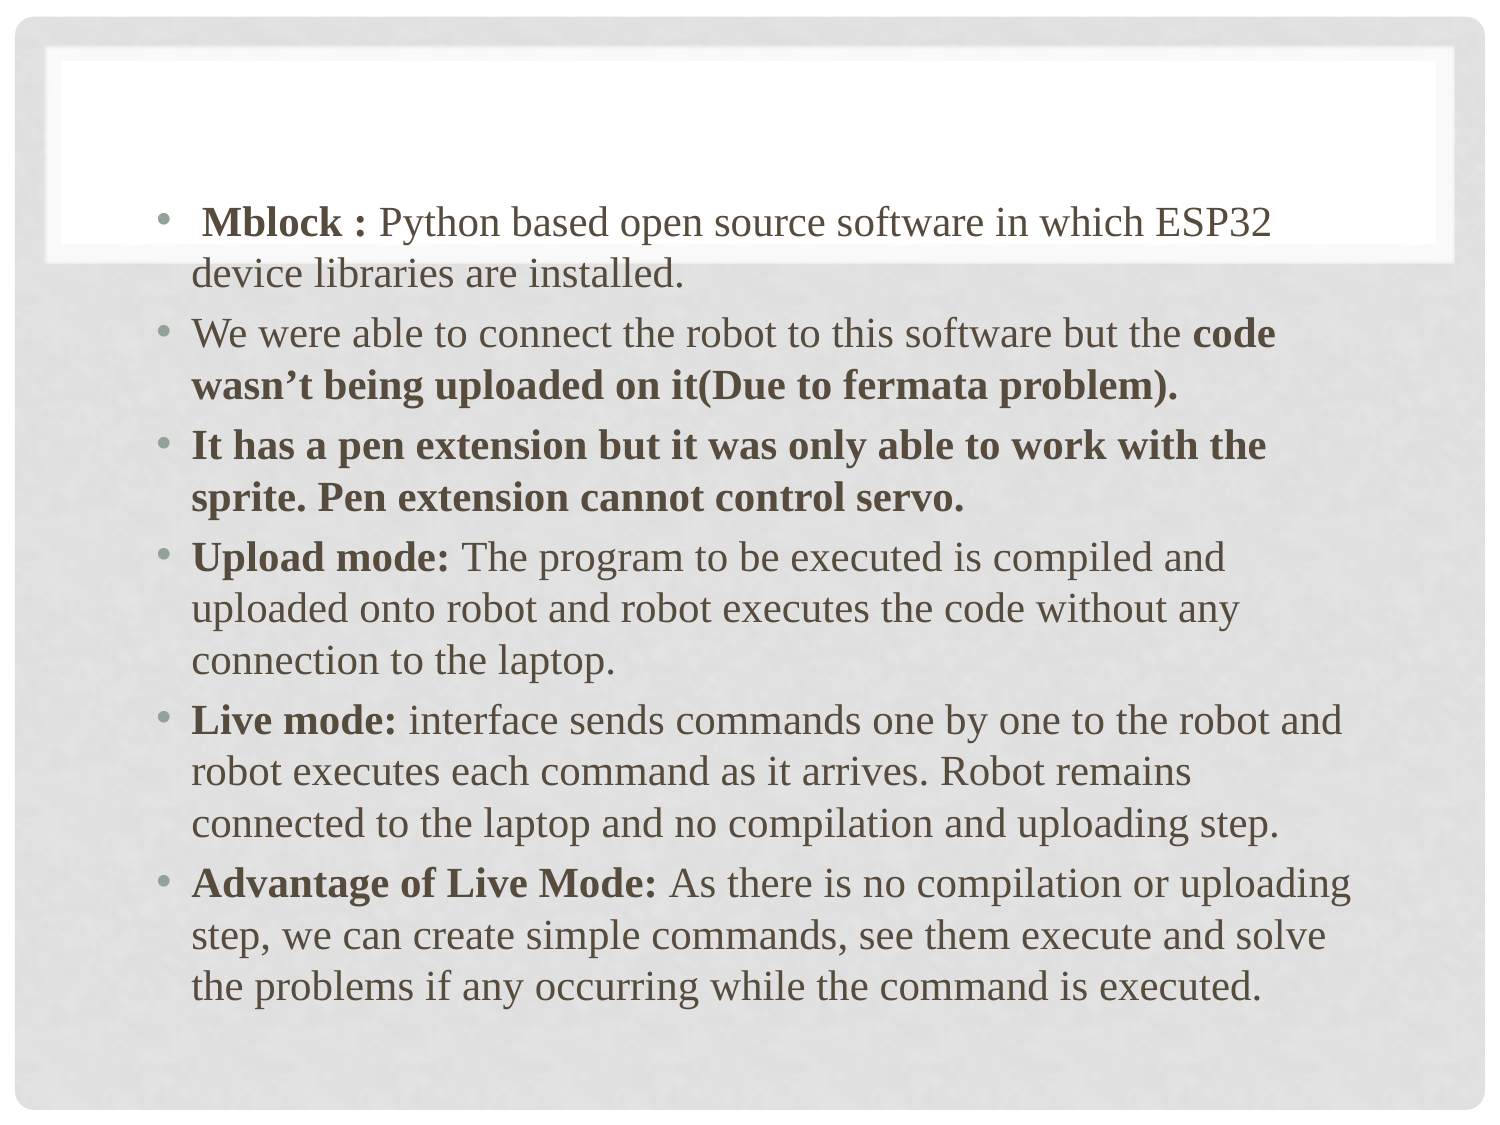

Mblock : Python based open source software in which ESP32 device libraries are installed.
We were able to connect the robot to this software but the code wasn’t being uploaded on it(Due to fermata problem).
It has a pen extension but it was only able to work with the sprite. Pen extension cannot control servo.
Upload mode: The program to be executed is compiled and uploaded onto robot and robot executes the code without any connection to the laptop.
Live mode: interface sends commands one by one to the robot and robot executes each command as it arrives. Robot remains connected to the laptop and no compilation and uploading step.
Advantage of Live Mode: As there is no compilation or uploading step, we can create simple commands, see them execute and solve the problems if any occurring while the command is executed.